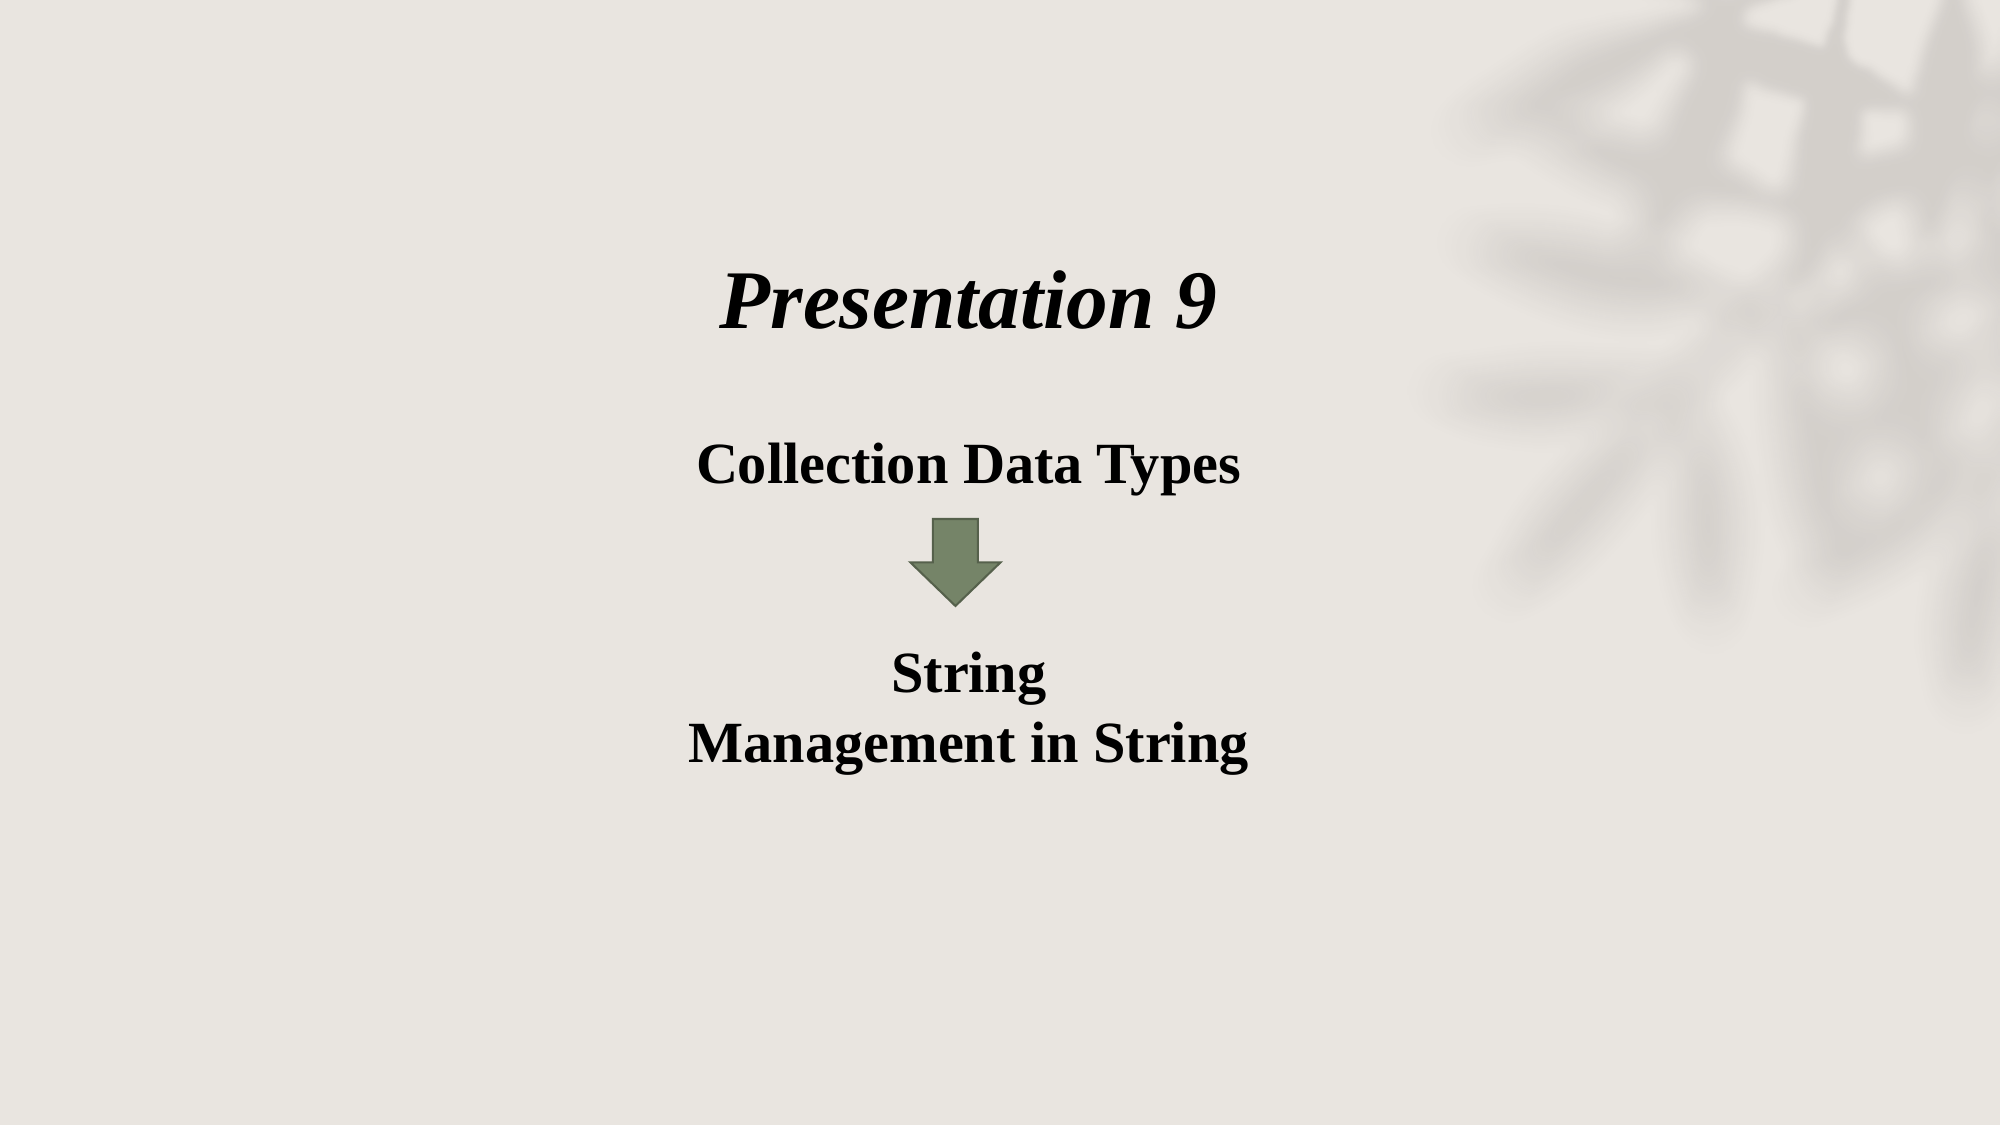

# Presentation 9 Collection Data Types String Management in String